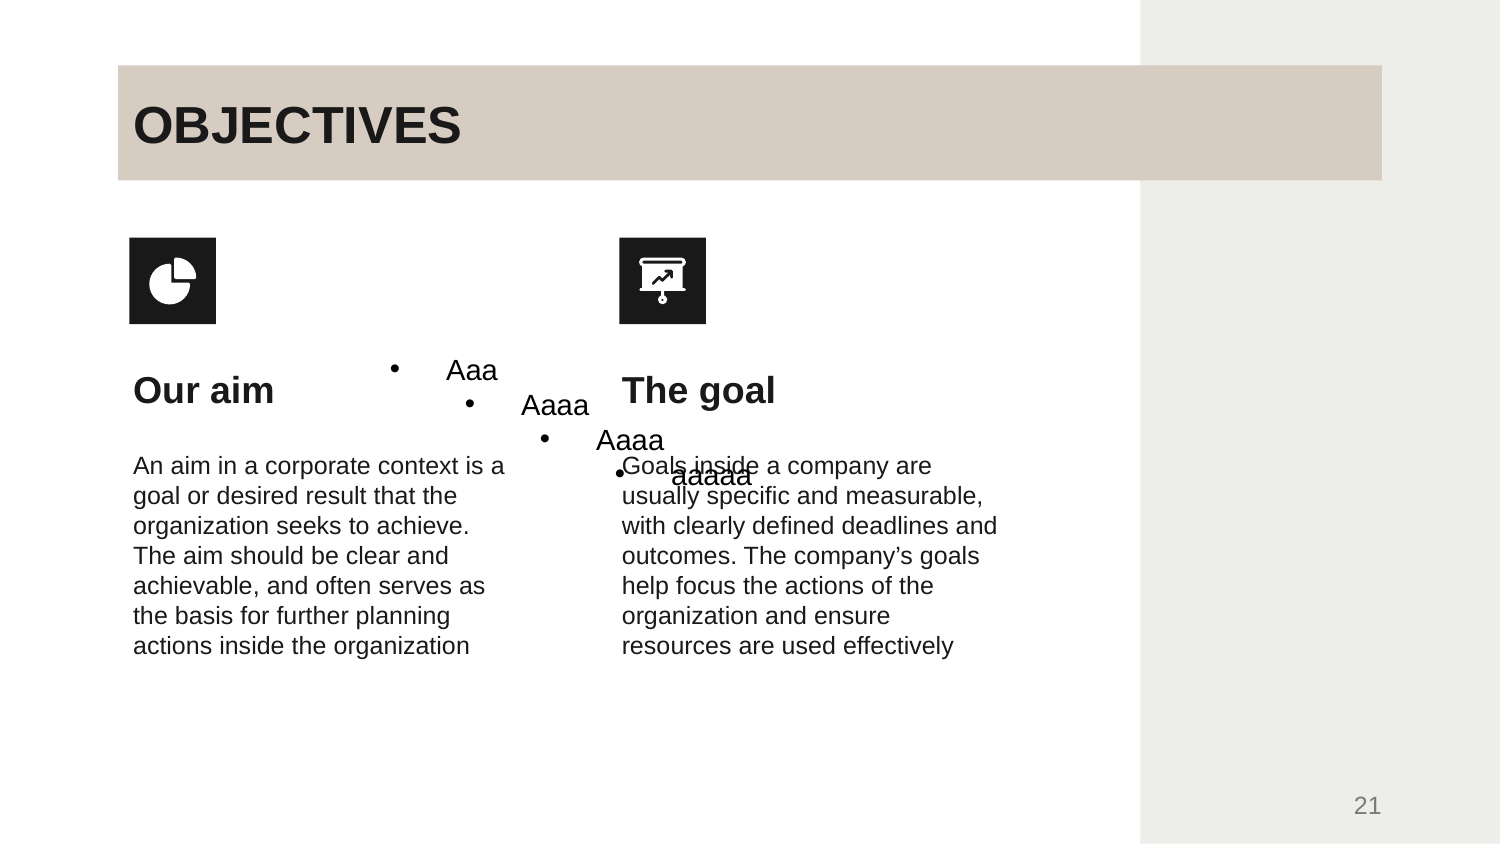

# OBJECTIVES

Aaa
Aaaa
Aaaa
aaaaa
Our aim
The goal
An aim in a corporate context is a goal or desired result that the organization seeks to achieve. The aim should be clear and achievable, and often serves as the basis for further planning actions inside the organization
Goals inside a company are usually specific and measurable, with clearly defined deadlines and outcomes. The company’s goals help focus the actions of the organization and ensure resources are used effectively
21